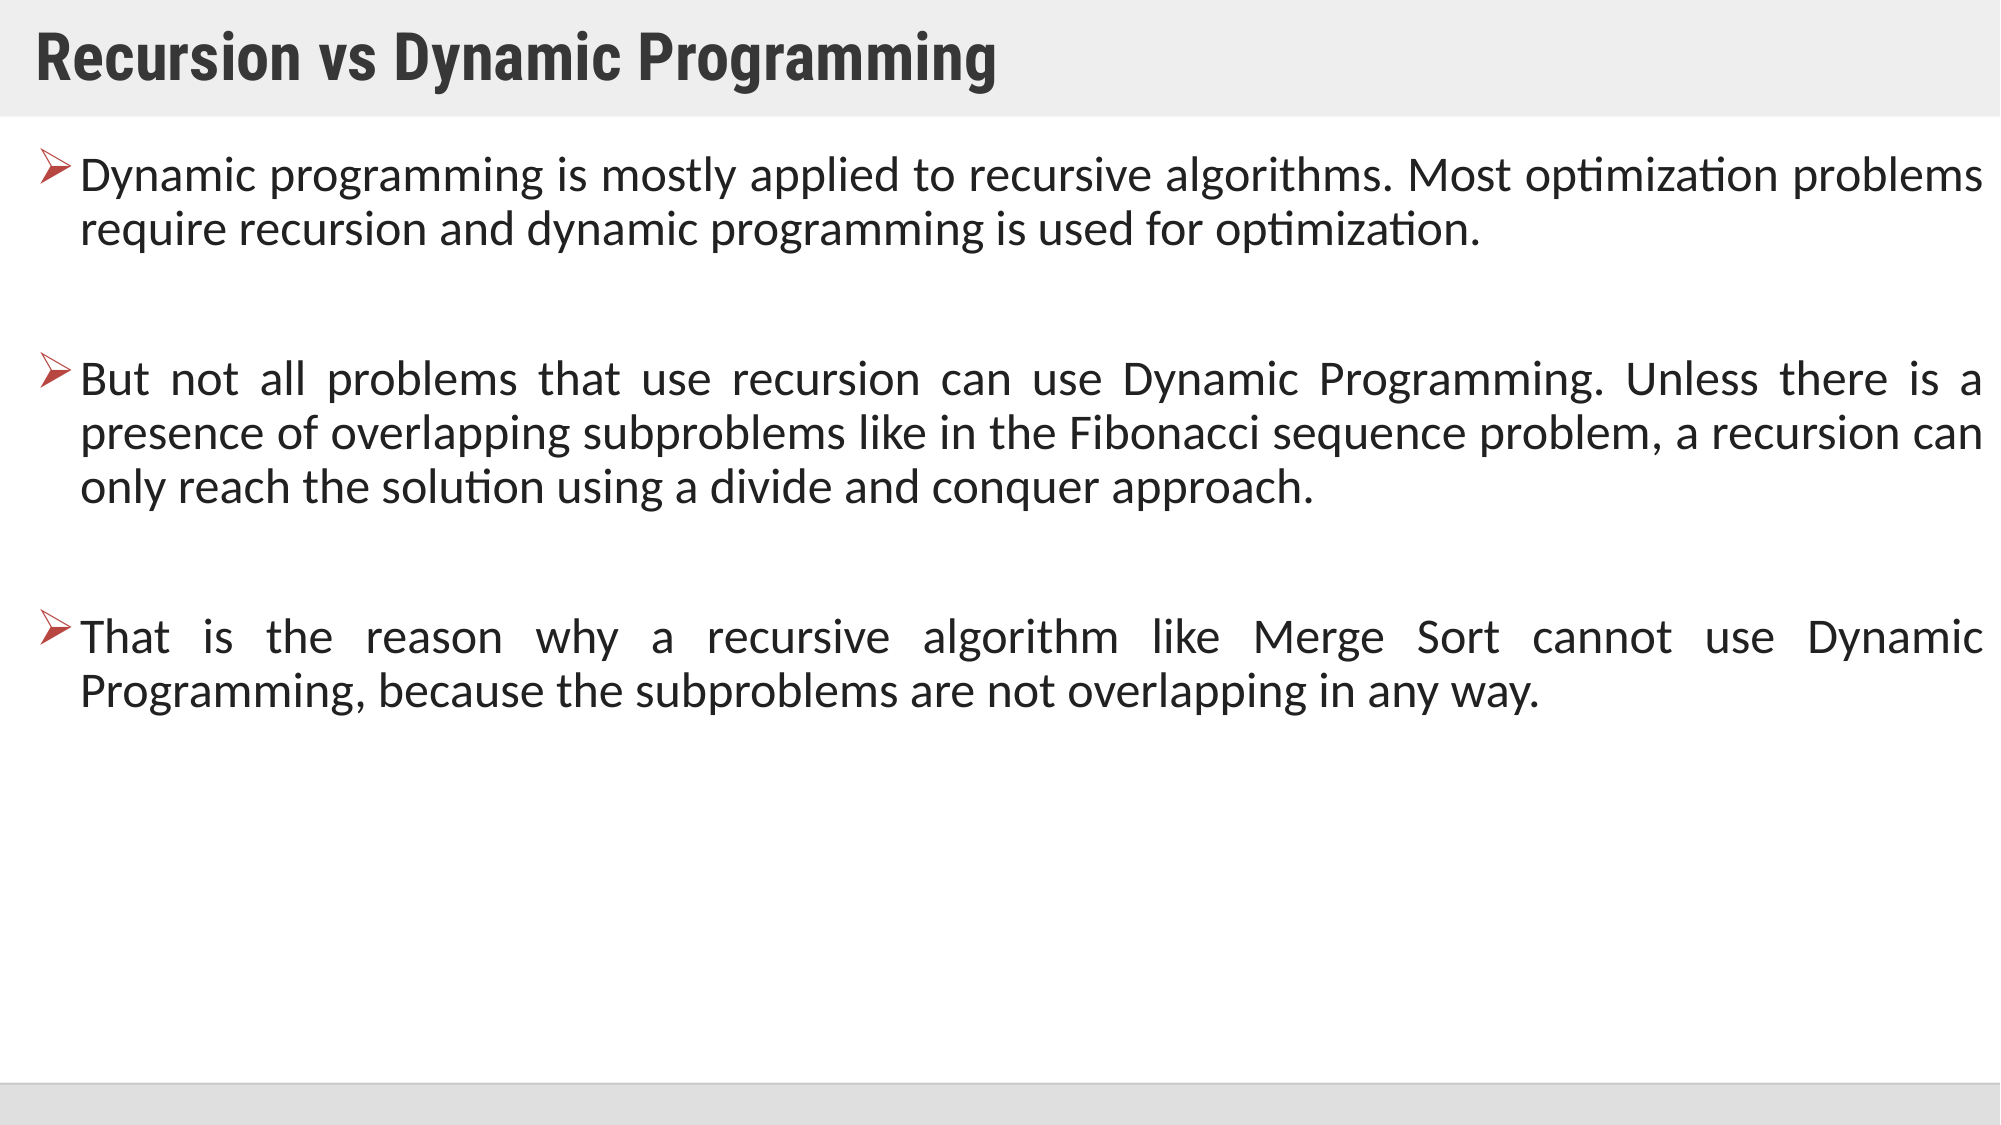

# Recursion vs Dynamic Programming
Dynamic programming is mostly applied to recursive algorithms. Most optimization problems require recursion and dynamic programming is used for optimization.

But not all problems that use recursion can use Dynamic Programming. Unless there is a presence of overlapping subproblems like in the Fibonacci sequence problem, a recursion can only reach the solution using a divide and conquer approach.

That is the reason why a recursive algorithm like Merge Sort cannot use Dynamic Programming, because the subproblems are not overlapping in any way.